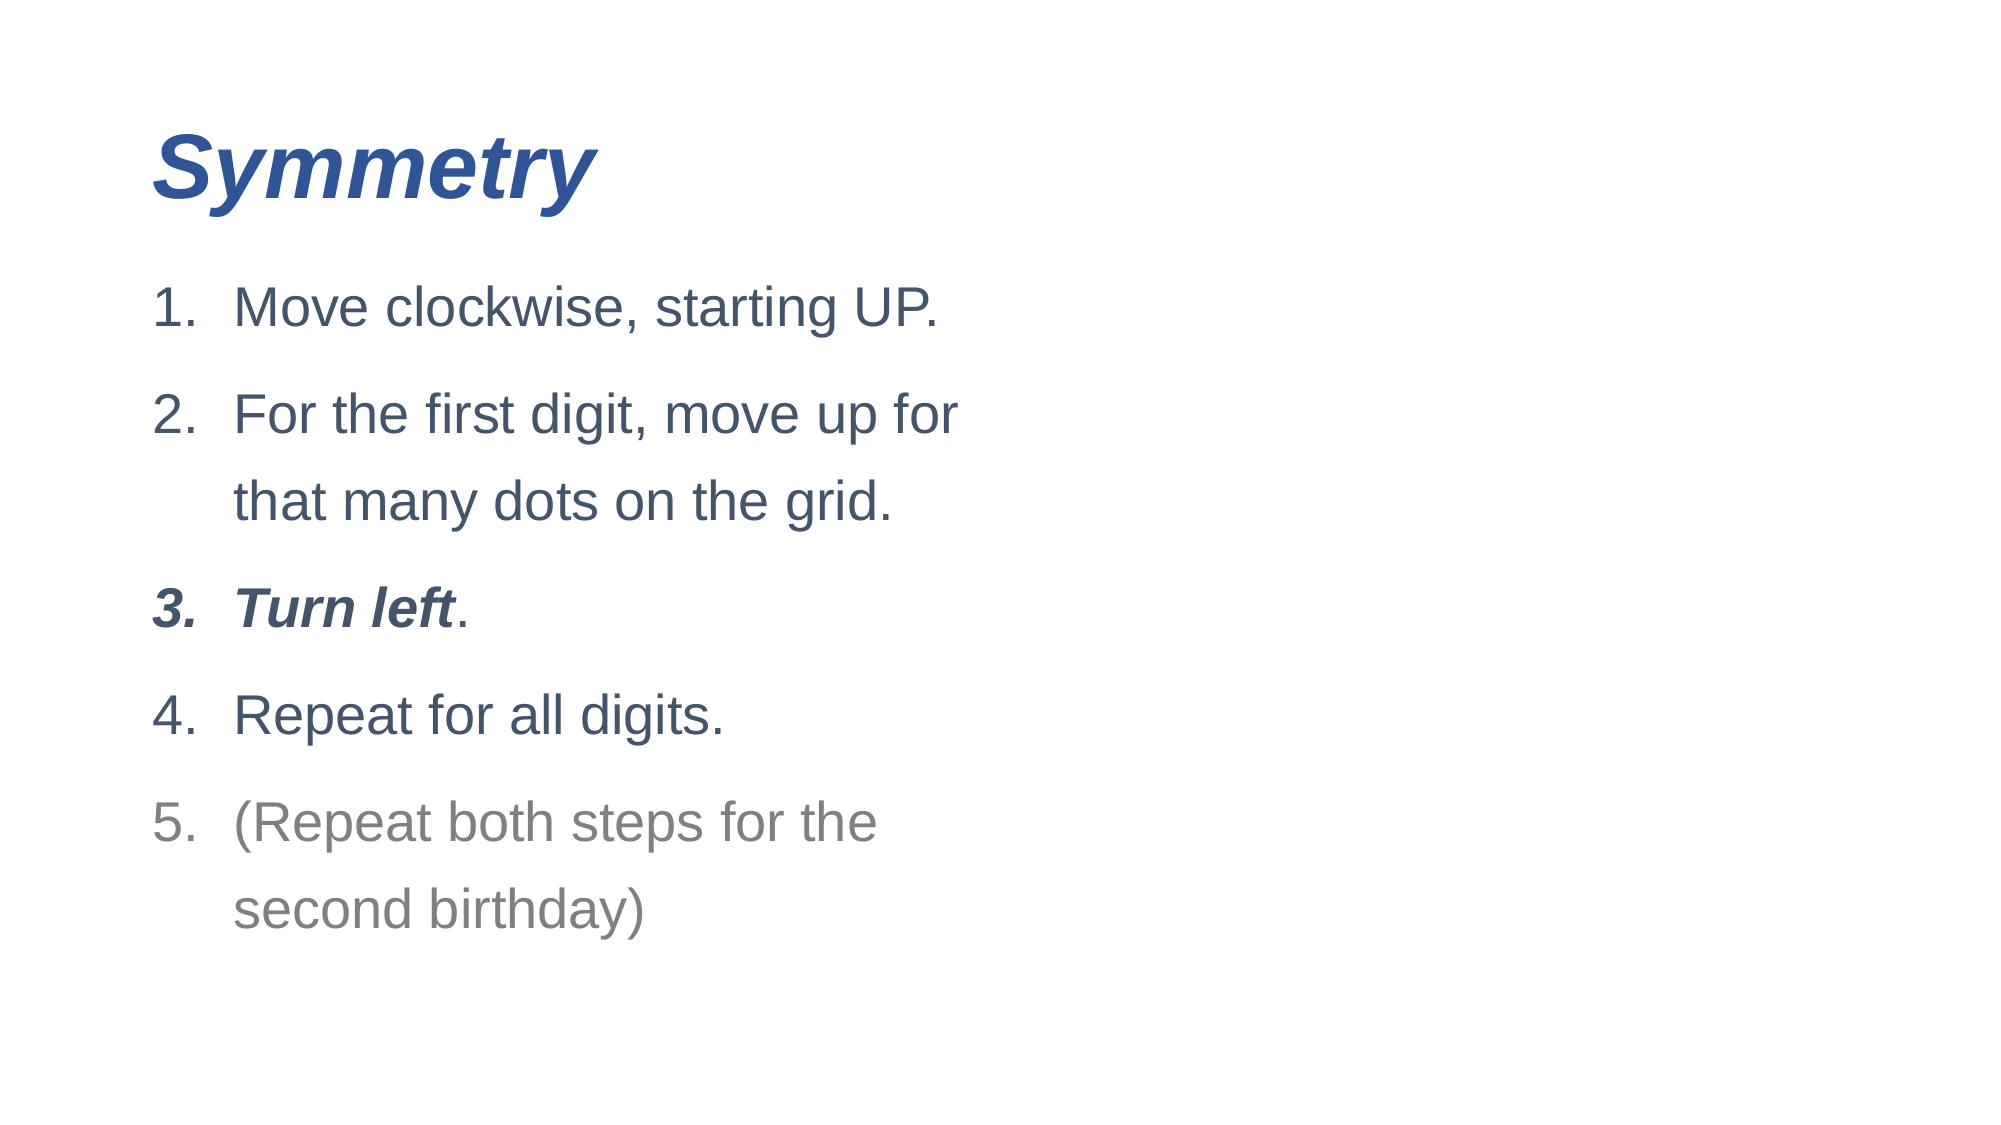

# Symmetry
Move clockwise, starting UP.
For the first digit, move up for that many dots on the grid.
Turn left.
Repeat for all digits.
(Repeat both steps for the second birthday)